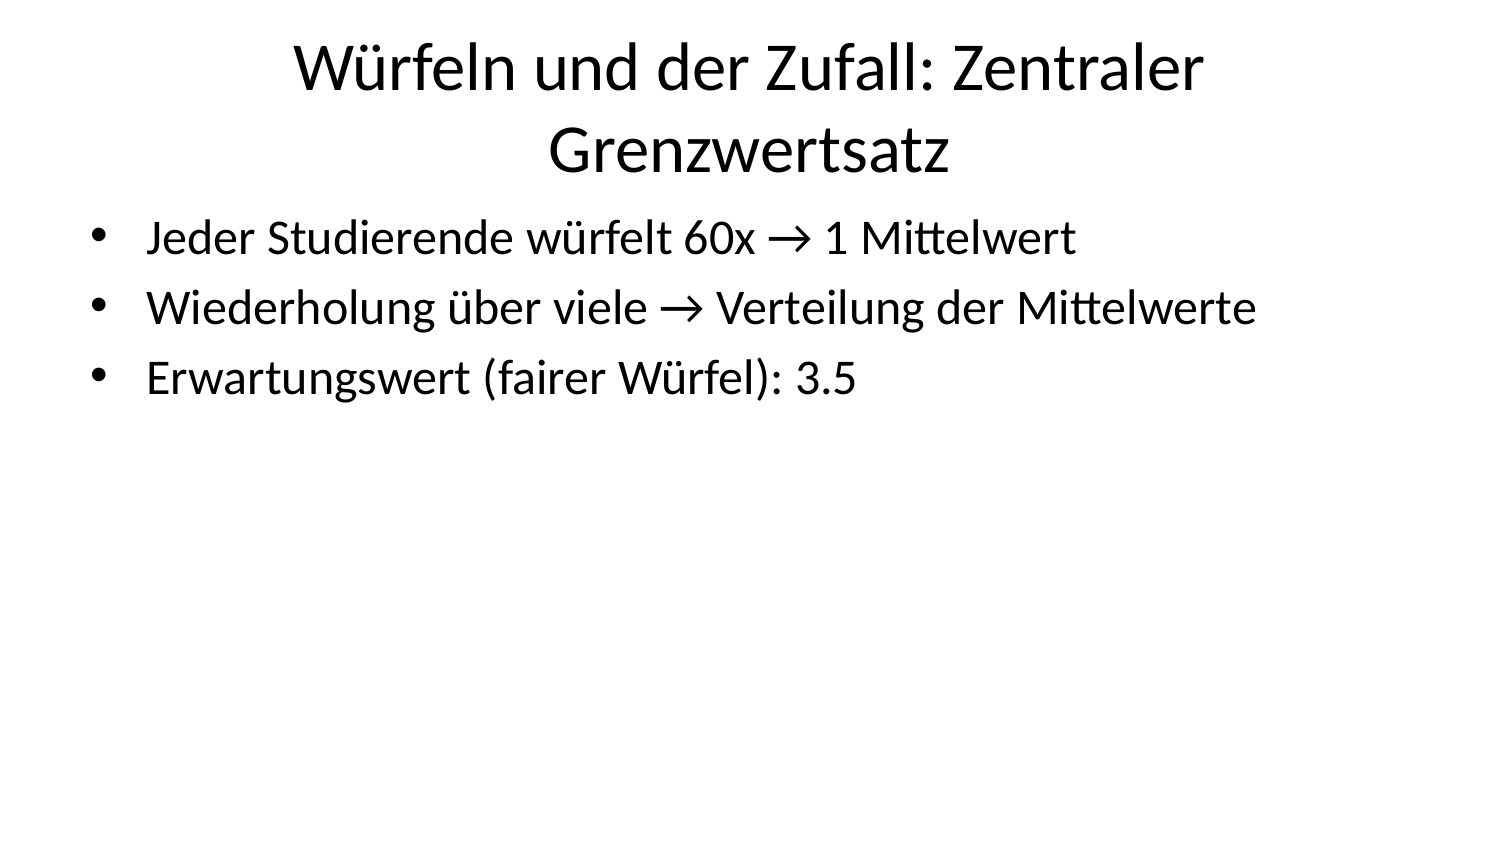

# Würfeln und der Zufall: Zentraler Grenzwertsatz
Jeder Studierende würfelt 60x → 1 Mittelwert
Wiederholung über viele → Verteilung der Mittelwerte
Erwartungswert (fairer Würfel): 3.5